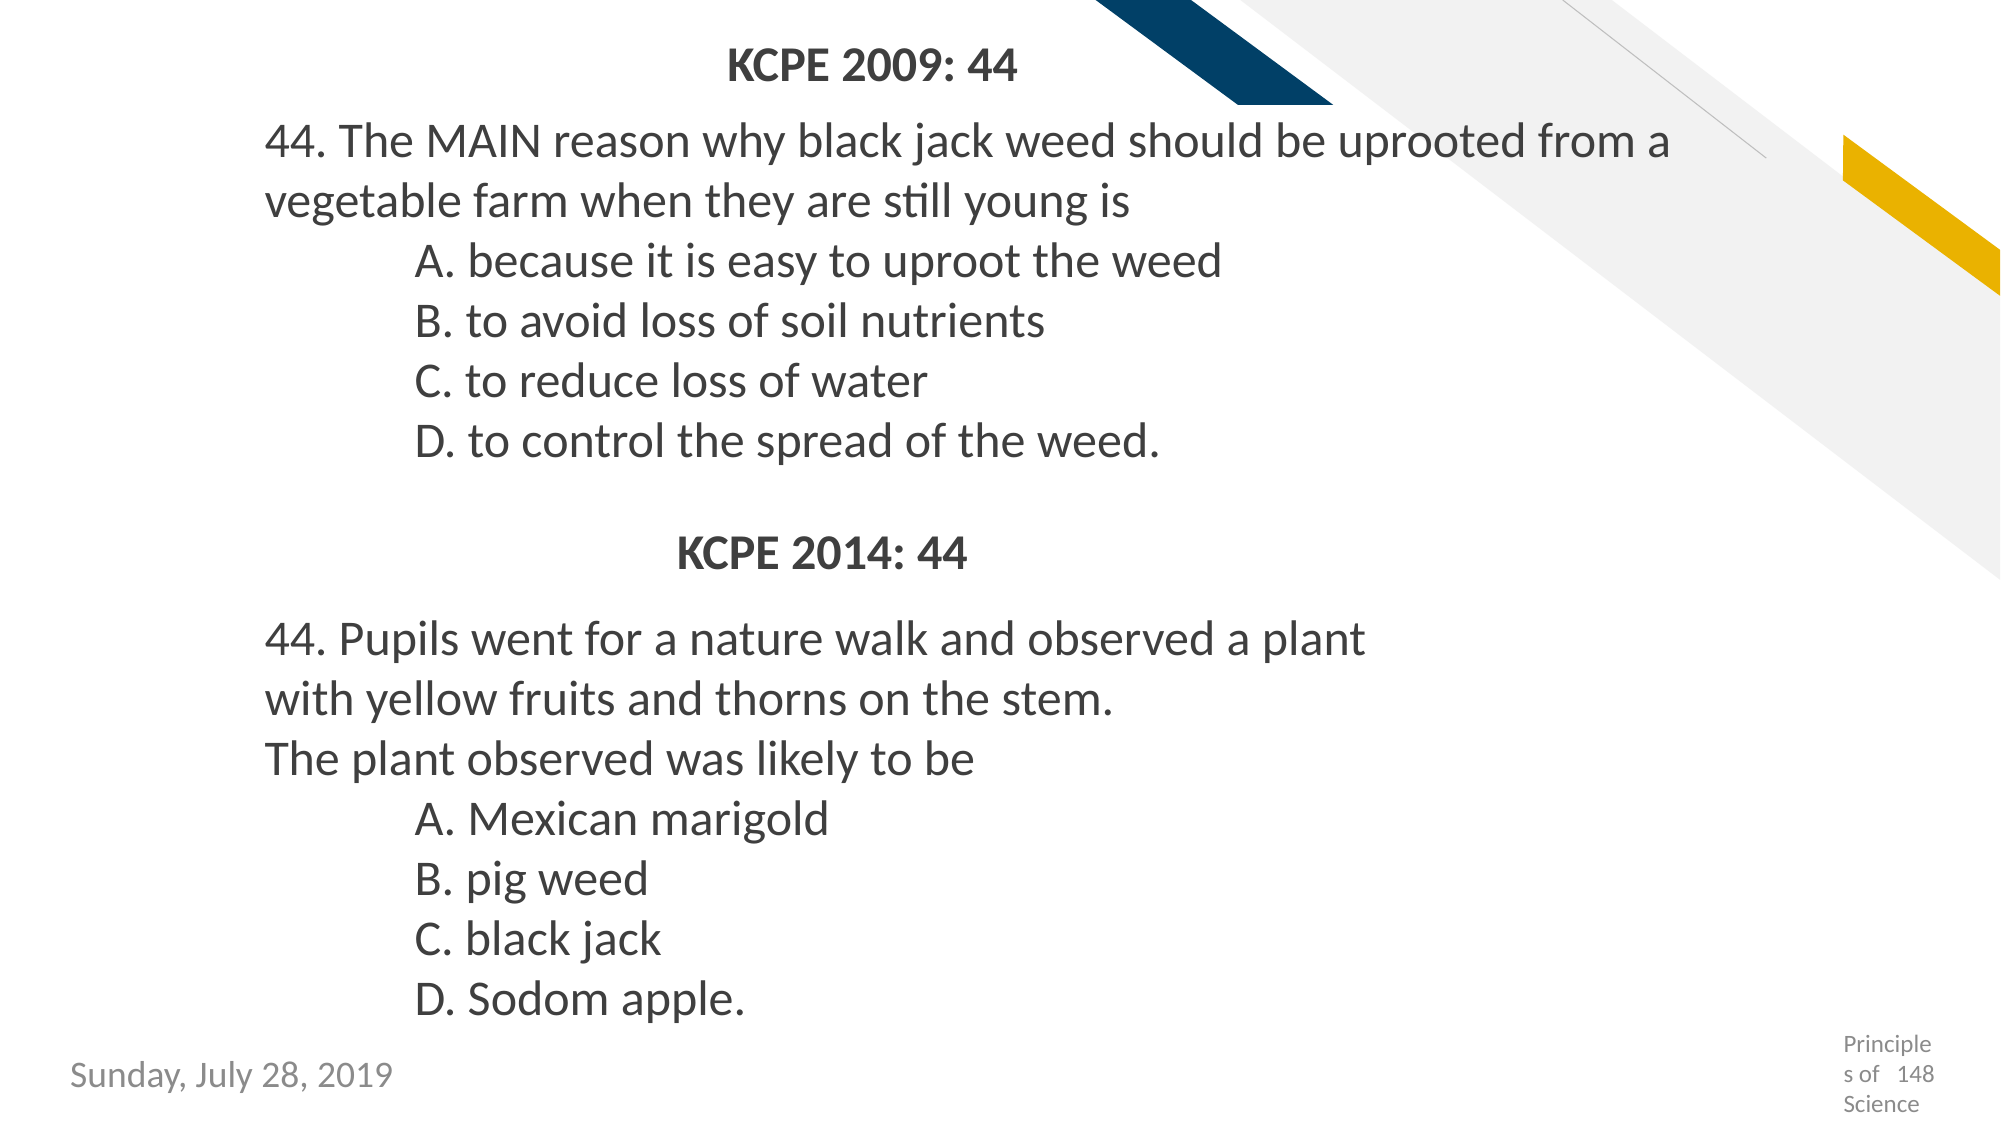

148
KCPE 2009: 44
44. The MAIN reason why black jack weed should be uprooted from a vegetable farm when they are still young is
	A. because it is easy to uproot the weed
	B. to avoid loss of soil nutrients
	C. to reduce loss of water
	D. to control the spread of the weed.
KCPE 2014: 44
44. Pupils went for a nature walk and observed a plant
with yellow fruits and thorns on the stem.
The plant observed was likely to be
	A. Mexican marigold
	B. pig weed
	C. black jack
	D. Sodom apple.
Sunday, July 28, 2019
Principles of Science